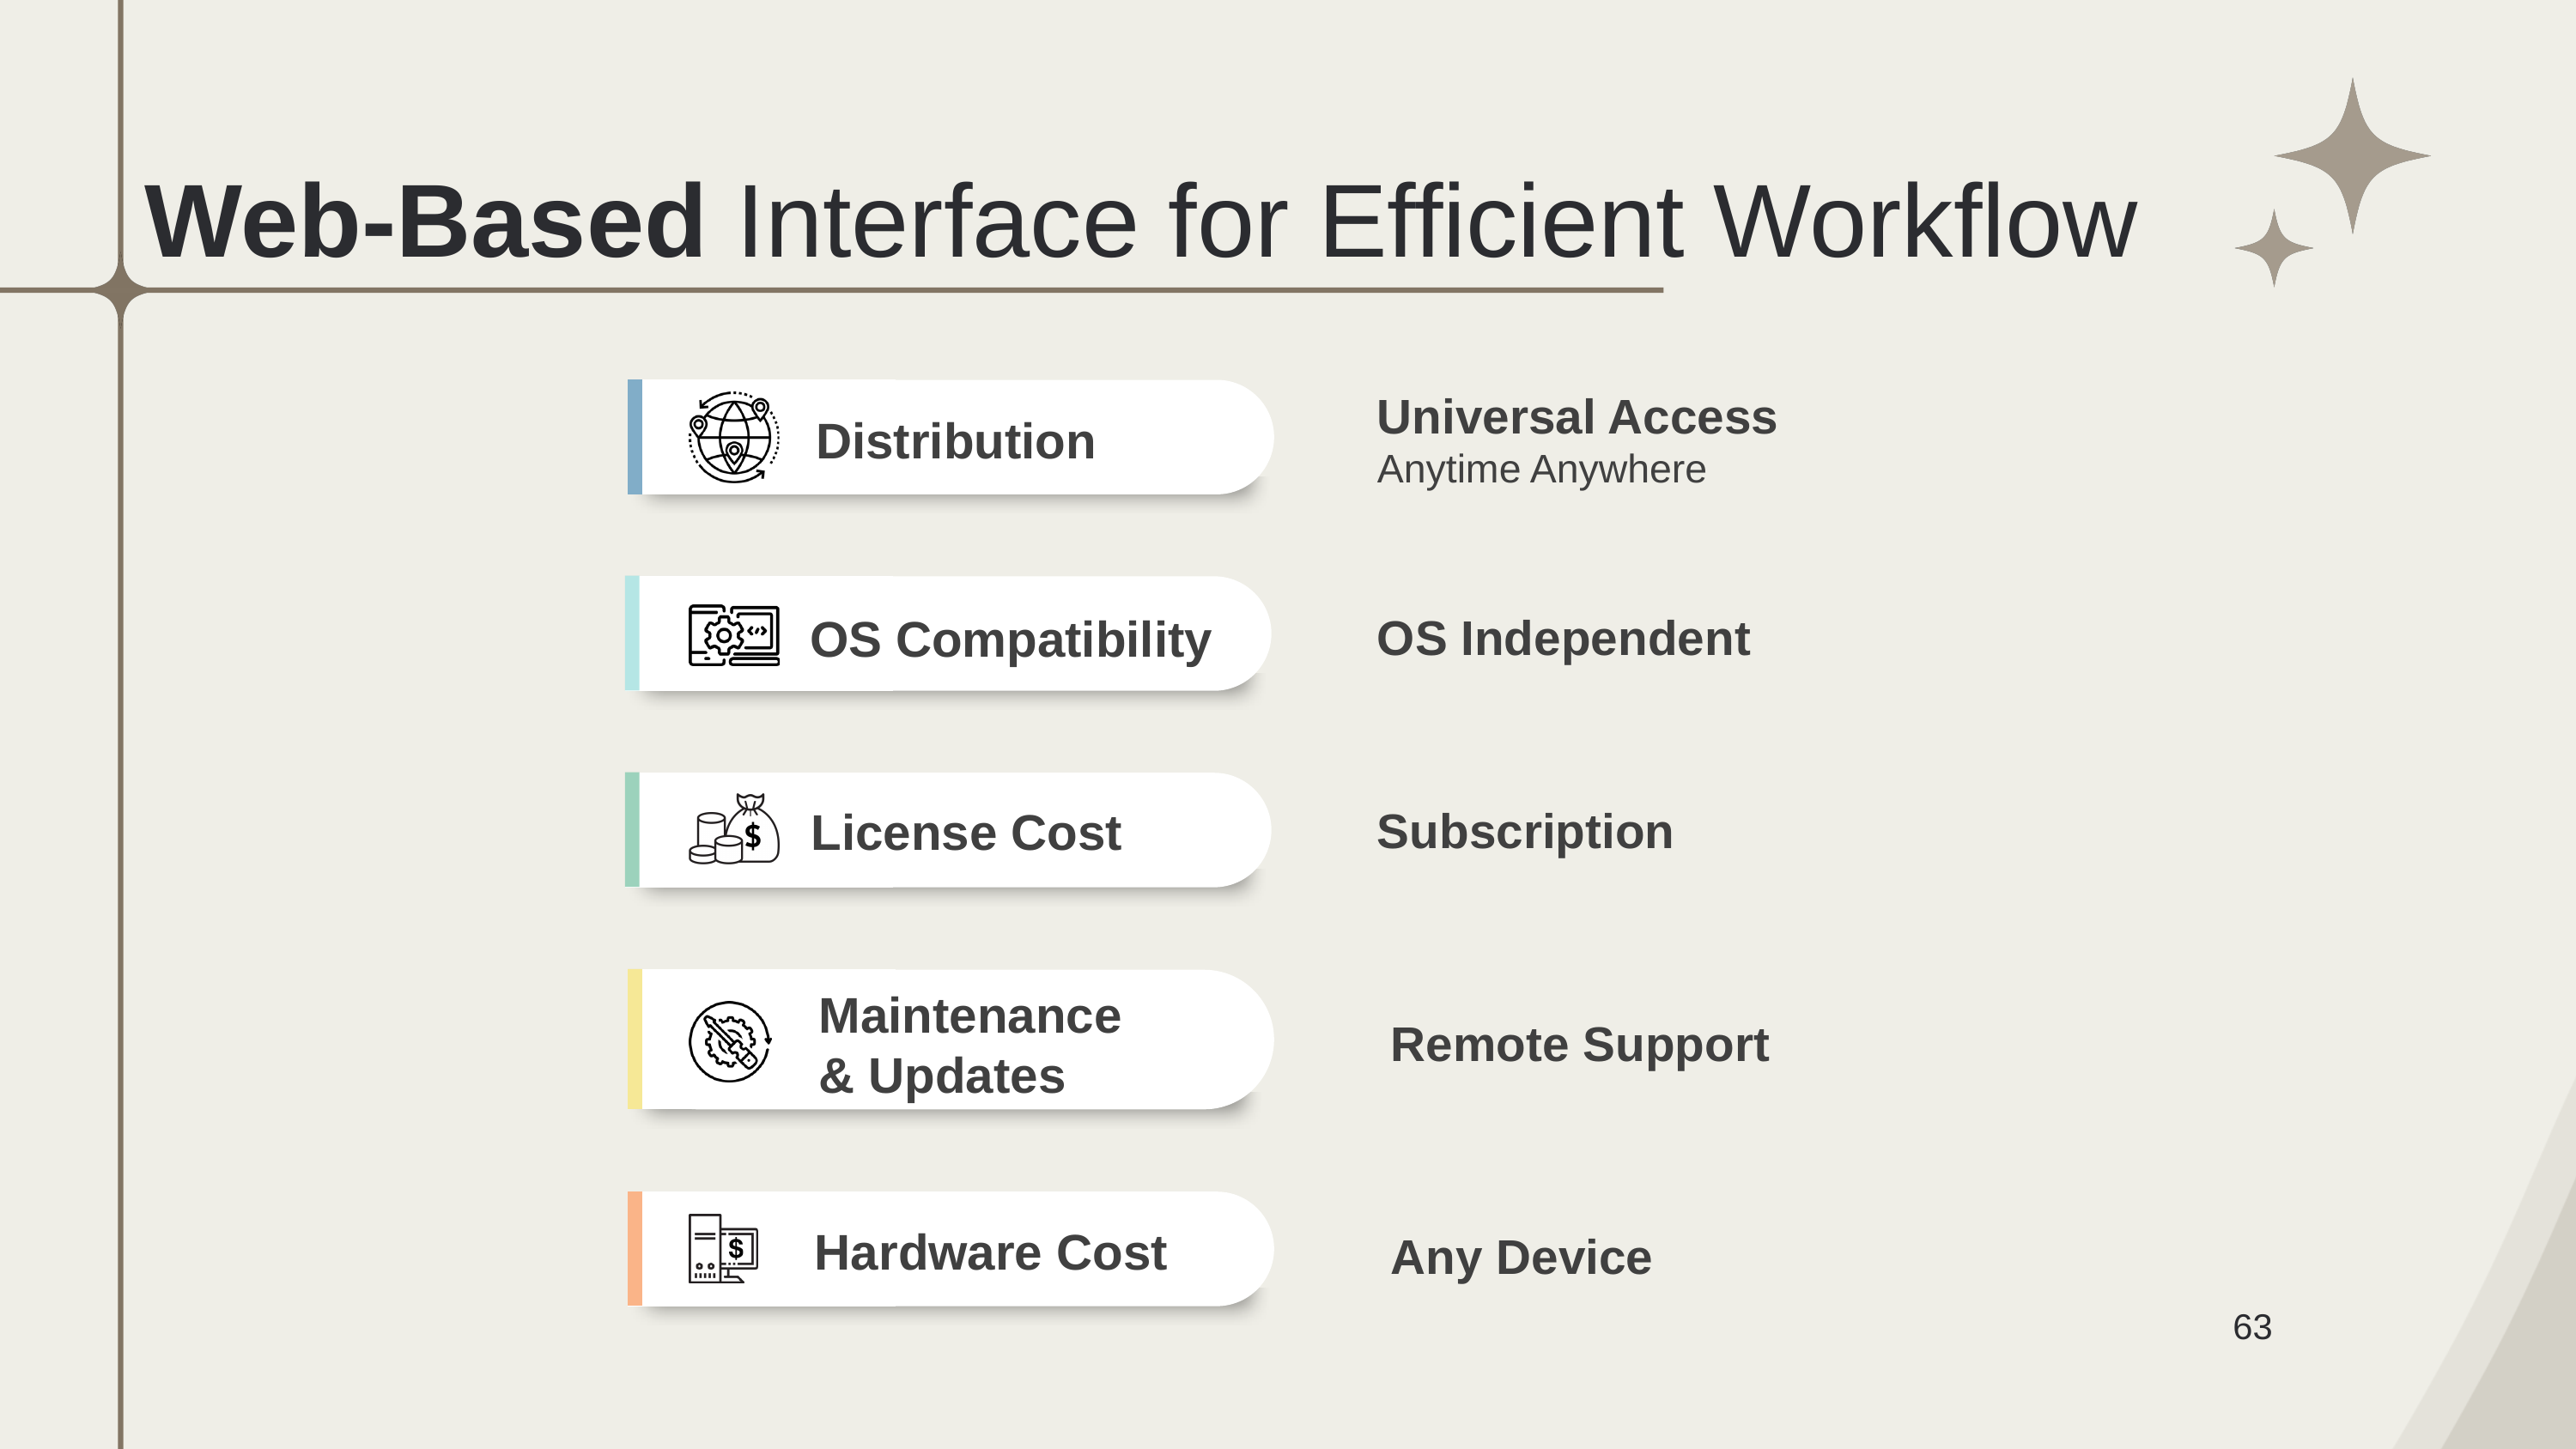

Web-Based Interface for Efficient Workflow

Universal Access

Distribution
Anytime Anywhere

OS Compatibility
OS Independent

License Cost
Subscription

Maintenance
& Updates

 Remote Support

Hardware Cost

 Any Device
63